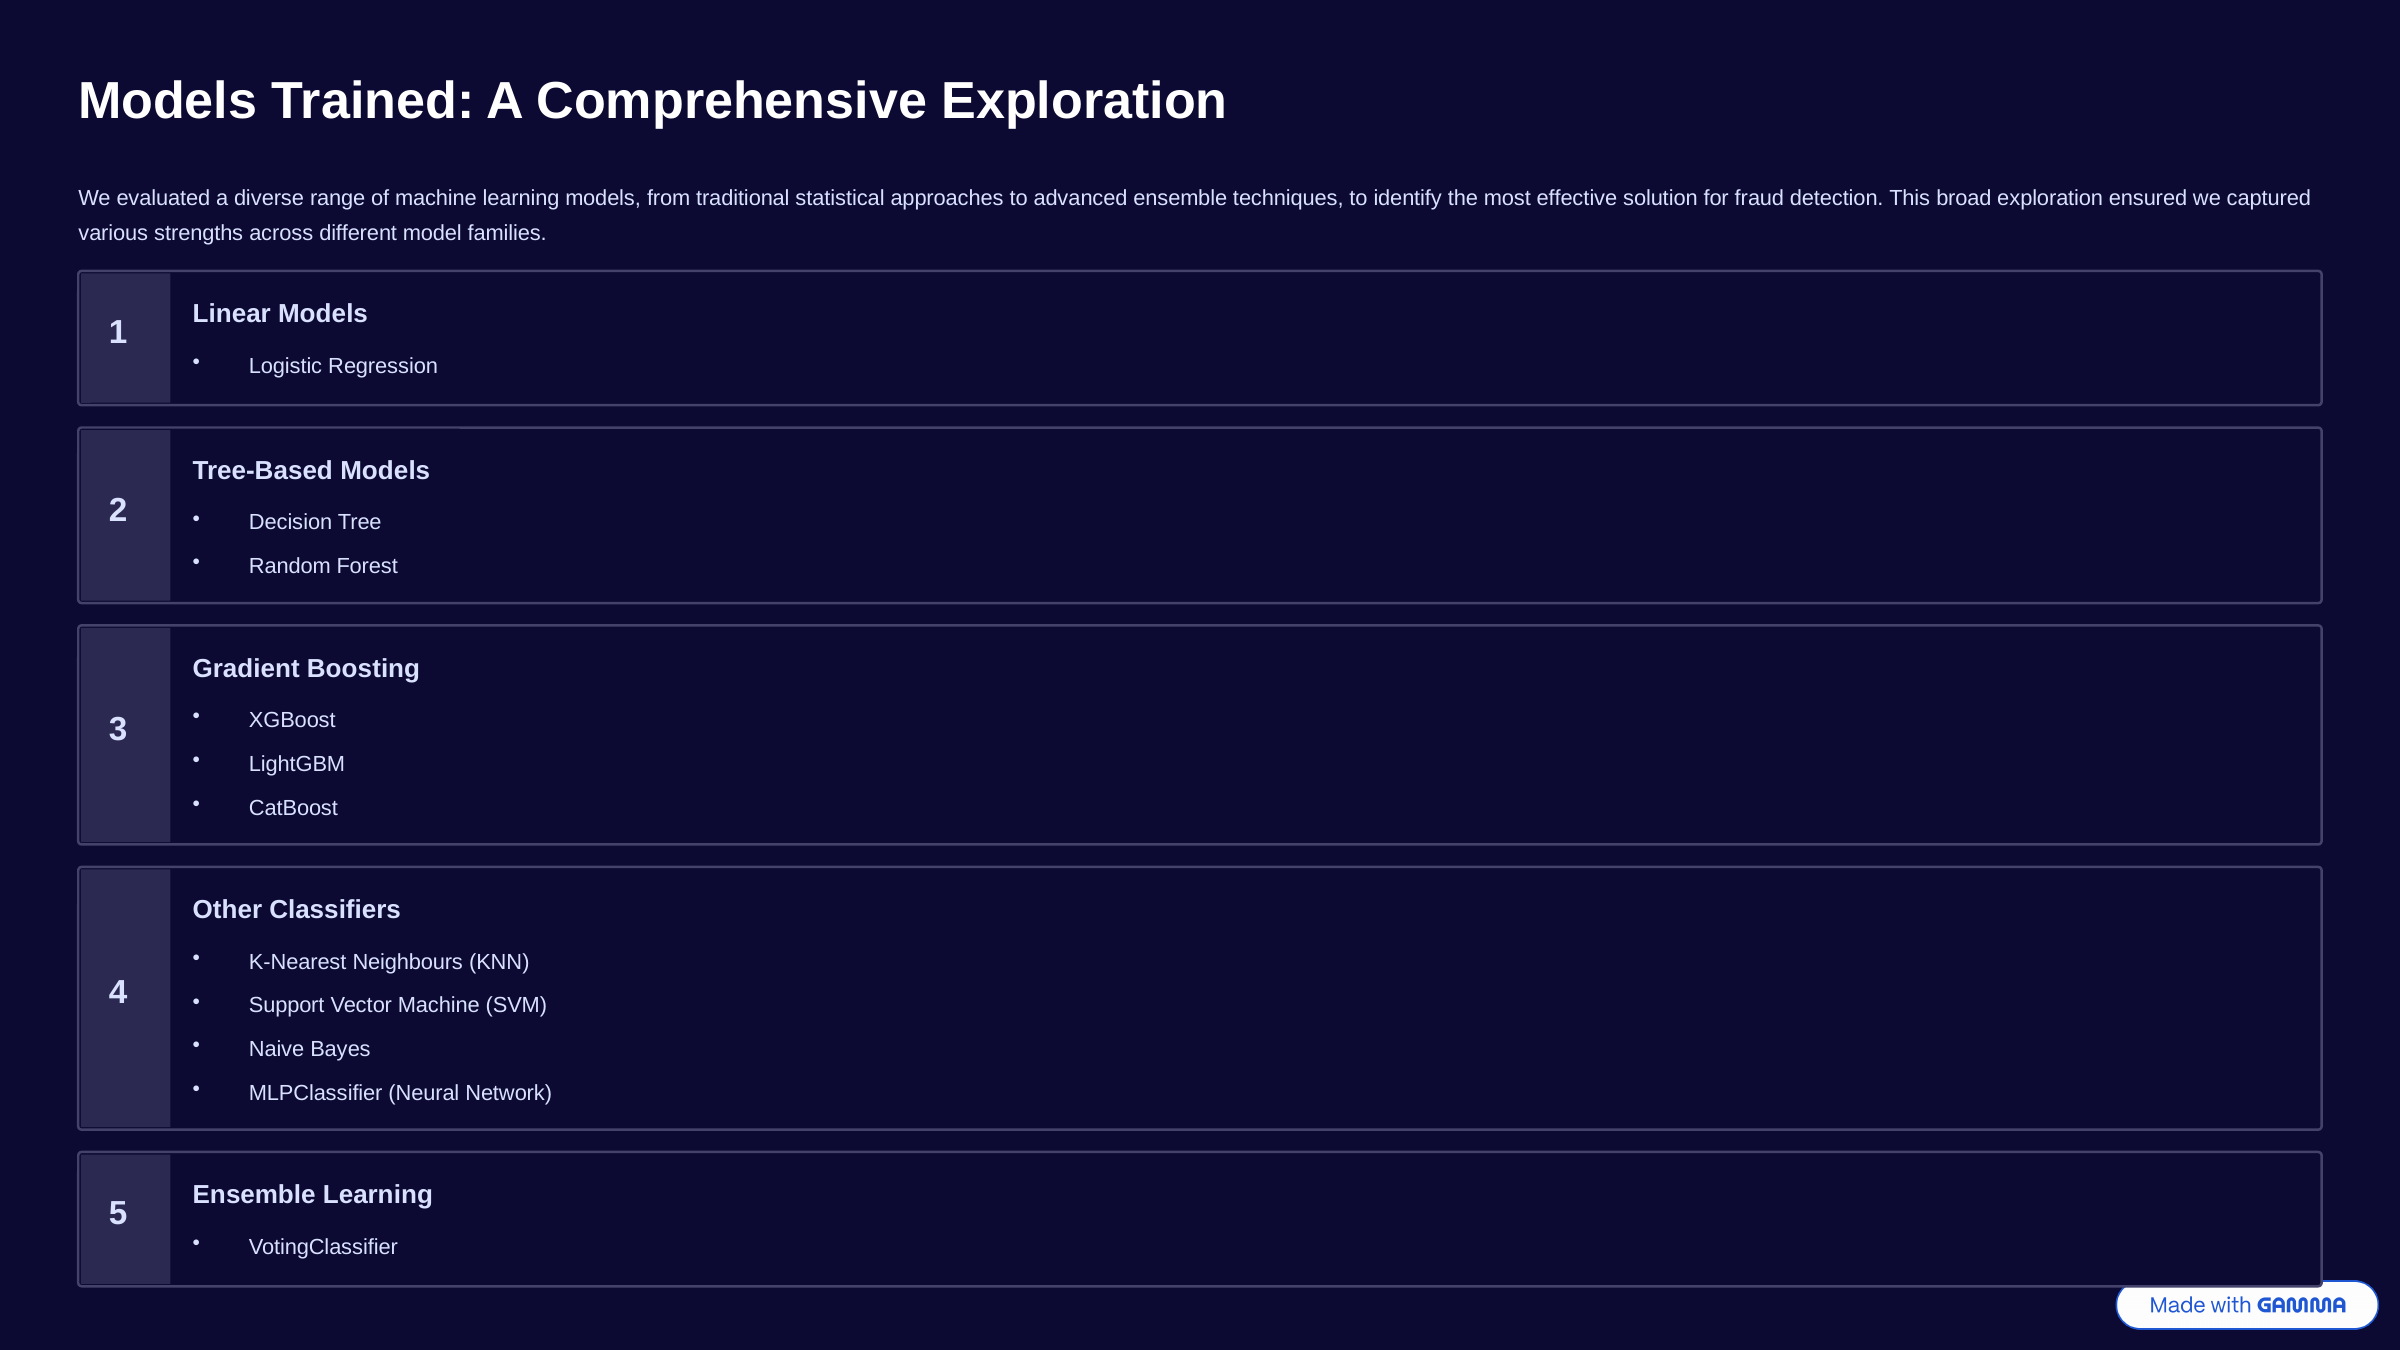

Models Trained: A Comprehensive Exploration
We evaluated a diverse range of machine learning models, from traditional statistical approaches to advanced ensemble techniques, to identify the most effective solution for fraud detection. This broad exploration ensured we captured various strengths across different model families.

Linear Models
1
Logistic Regression

Tree-Based Models
2
Decision Tree
Random Forest

Gradient Boosting
XGBoost
3
LightGBM
CatBoost

Other Classifiers
K-Nearest Neighbours (KNN)
4
Support Vector Machine (SVM)
Naive Bayes
MLPClassifier (Neural Network)

Ensemble Learning
5
VotingClassifier